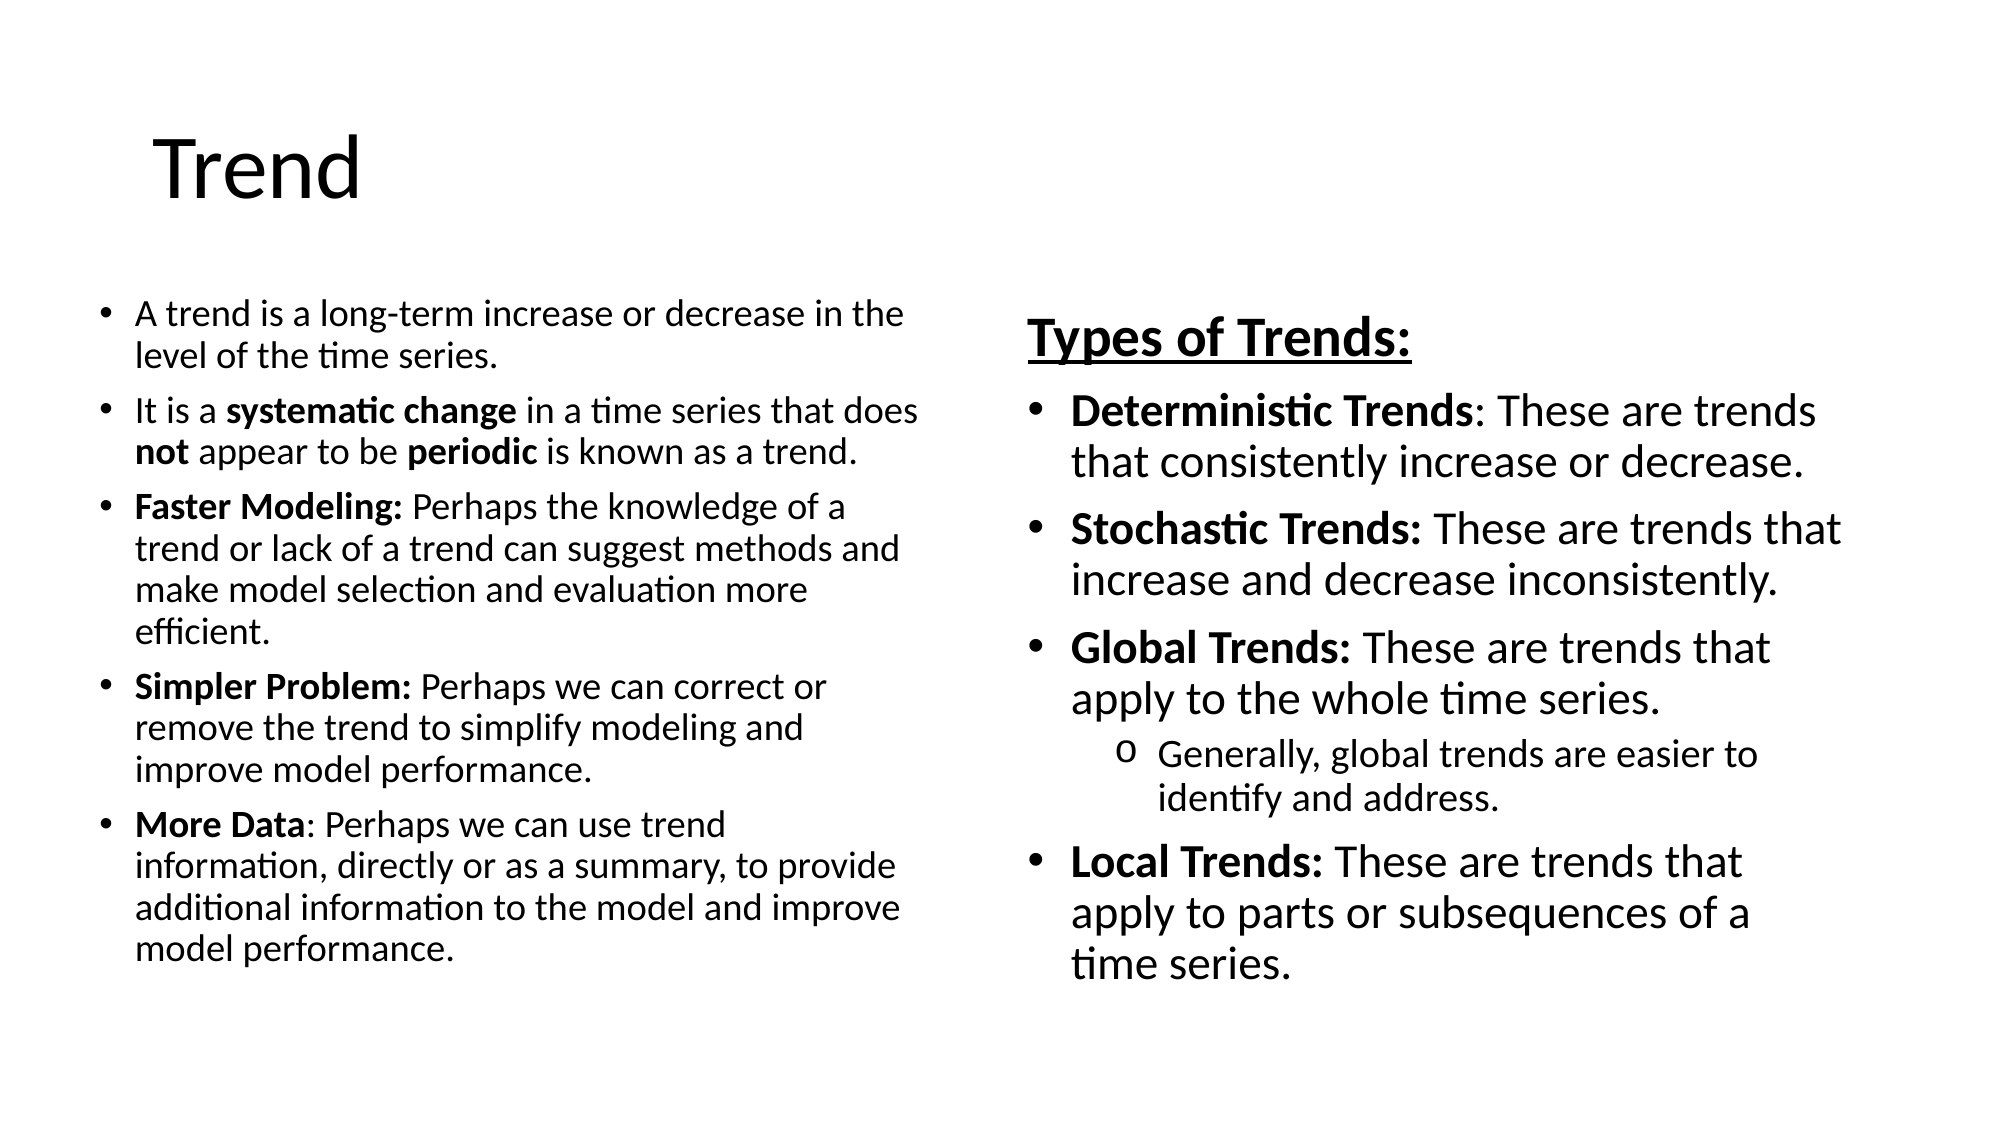

# Trend
A trend is a long-term increase or decrease in the level of the time series.
It is a systematic change in a time series that does not appear to be periodic is known as a trend.
Faster Modeling: Perhaps the knowledge of a trend or lack of a trend can suggest methods and make model selection and evaluation more efficient.
Simpler Problem: Perhaps we can correct or remove the trend to simplify modeling and improve model performance.
More Data: Perhaps we can use trend information, directly or as a summary, to provide additional information to the model and improve model performance.

Types of Trends:
Deterministic Trends: These are trends that consistently increase or decrease.
Stochastic Trends: These are trends that increase and decrease inconsistently.
Global Trends: These are trends that apply to the whole time series.
Generally, global trends are easier to identify and address.
Local Trends: These are trends that apply to parts or subsequences of a time series.